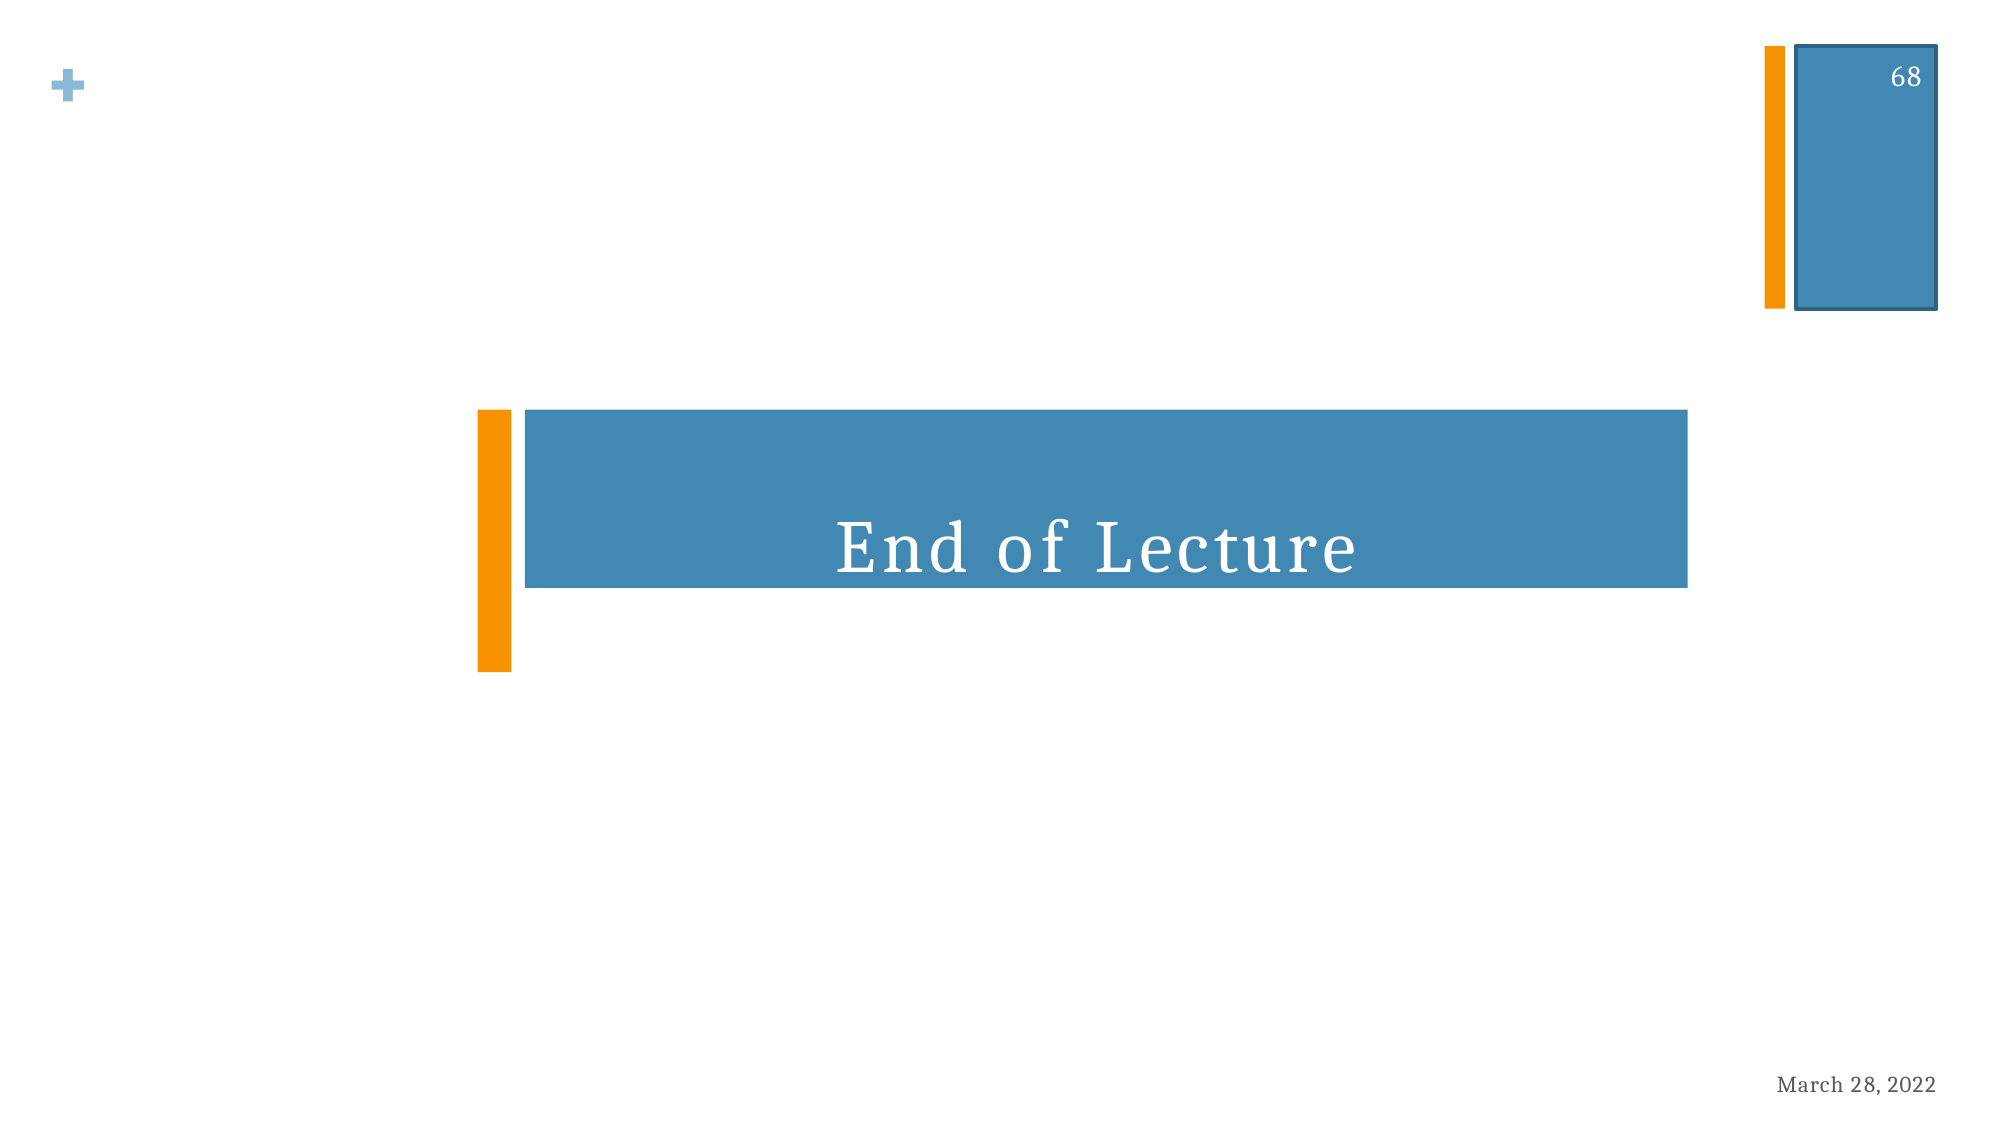

+

68

End of Lecture
March 28, 2022